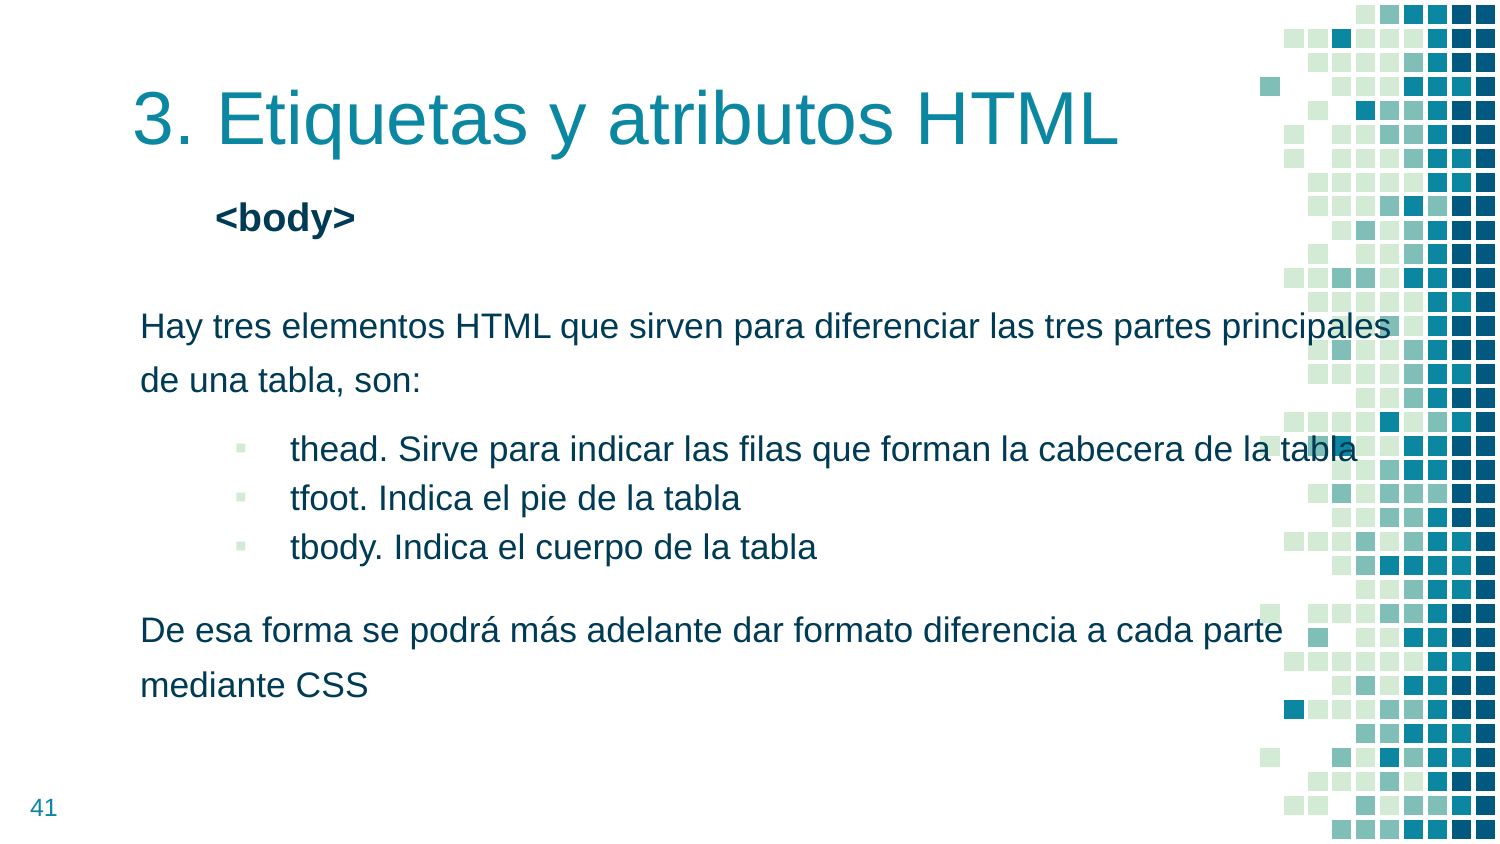

# 3. Etiquetas y atributos HTML
<body>

Hay tres elementos HTML que sirven para diferenciar las tres partes principales
de una tabla, son:
thead. Sirve para indicar las filas que forman la cabecera de la tabla
tfoot. Indica el pie de la tabla
tbody. Indica el cuerpo de la tabla

De esa forma se podrá más adelante dar formato diferencia a cada parte
mediante CSS

41